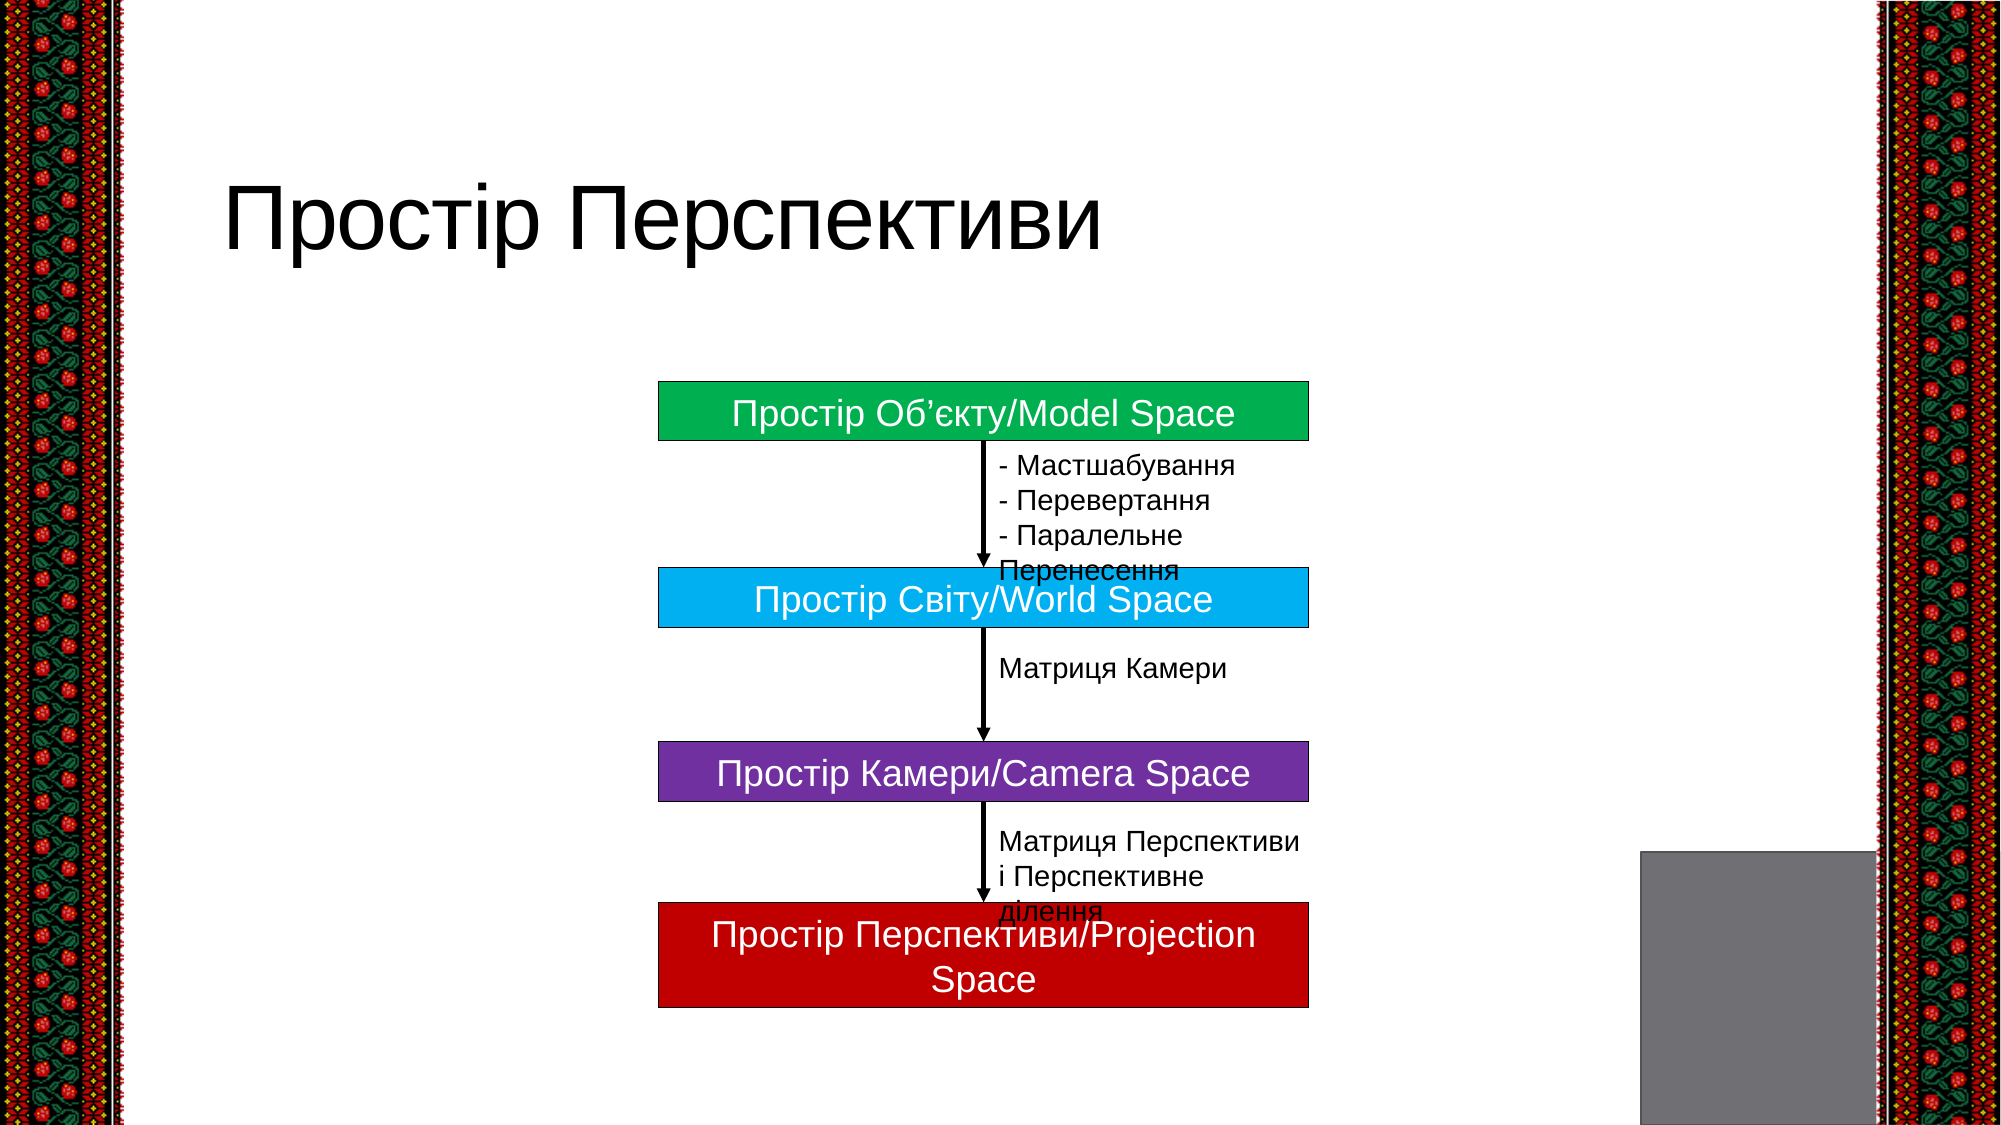

# Простір Перспективи
Простір Об’єкту/Model Space
- Мастшабування
- Перевертання
- Паралельне Перенесення

Простір Світу/World Space
Матриця Камери
Простір Камери/Camera Space
Матриця Перспективи і Перспективне ділення
Простір Перспективи/Projection Space